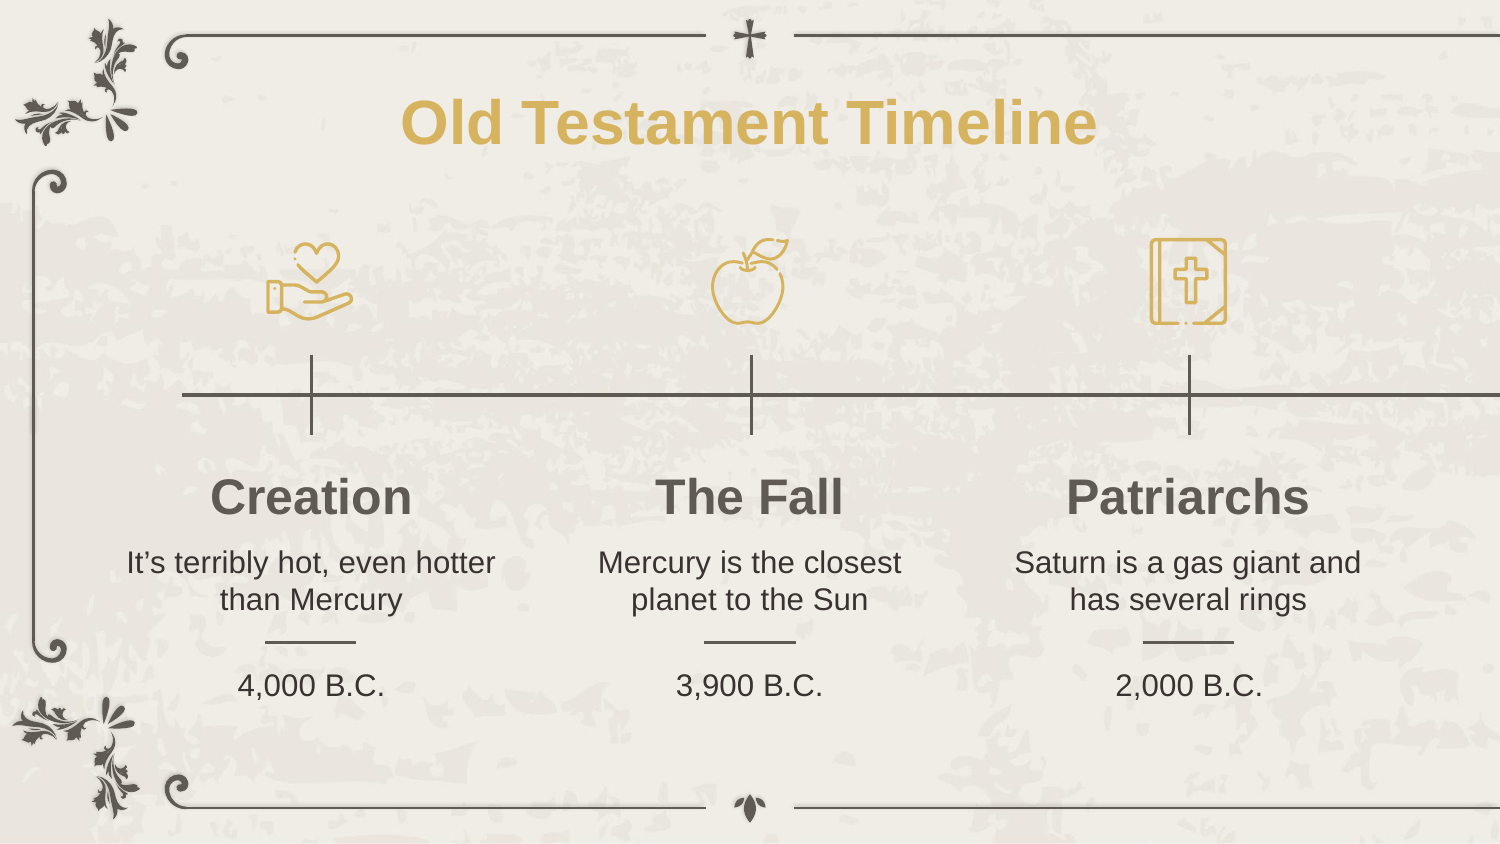

# Old Testament Timeline

Creation
The Fall
Patriarchs
It’s terribly hot, even hotter than Mercury
Mercury is the closest planet to the Sun
Saturn is a gas giant and has several rings
4,000 B.C.
3,900 B.C.
2,000 B.C.